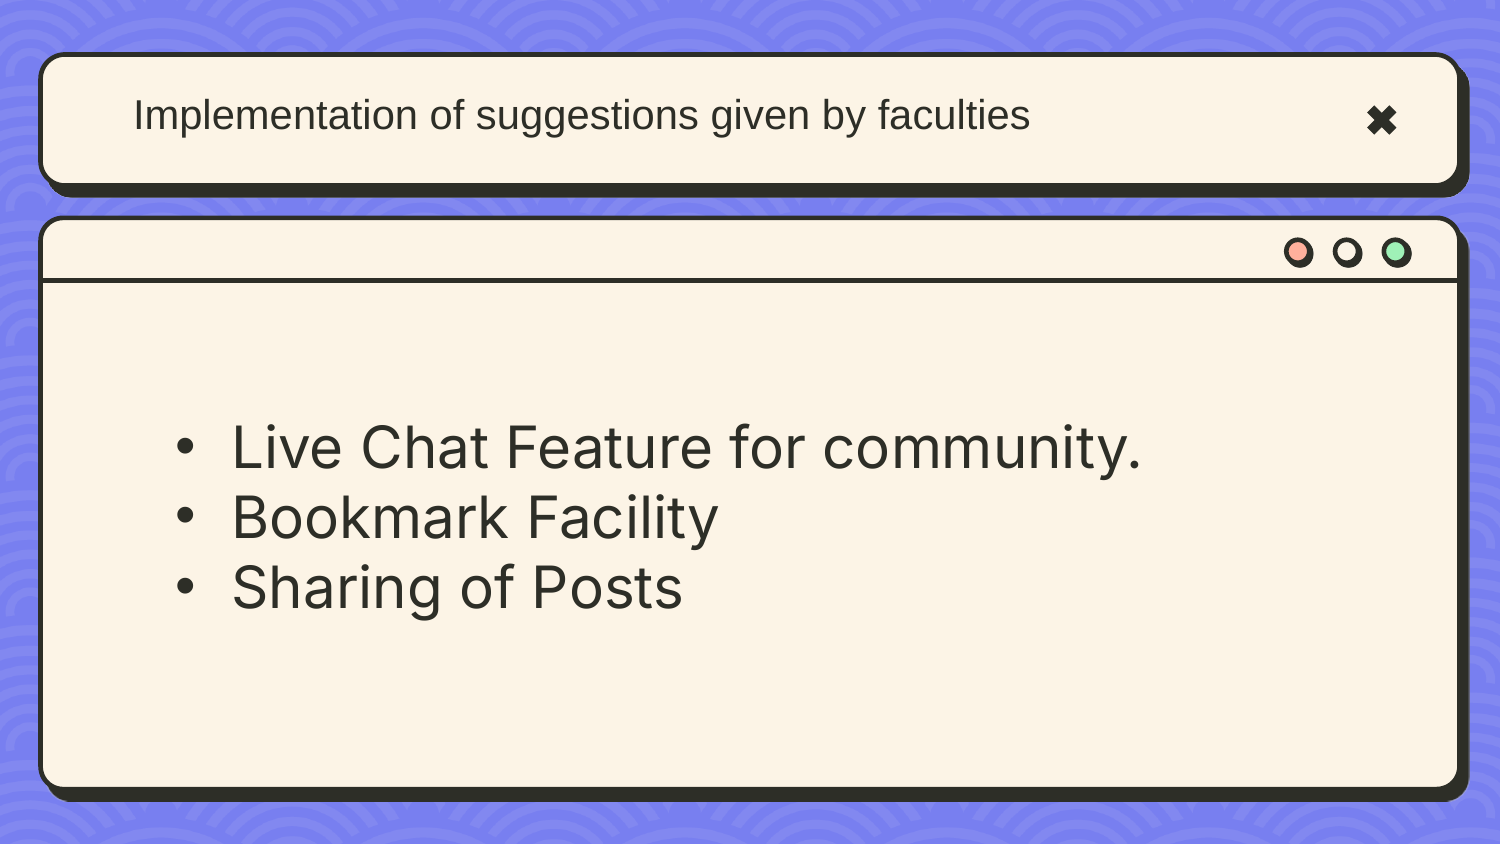

# Implementation of suggestions given by faculties
Live Chat Feature for community.
Bookmark Facility
Sharing of Posts